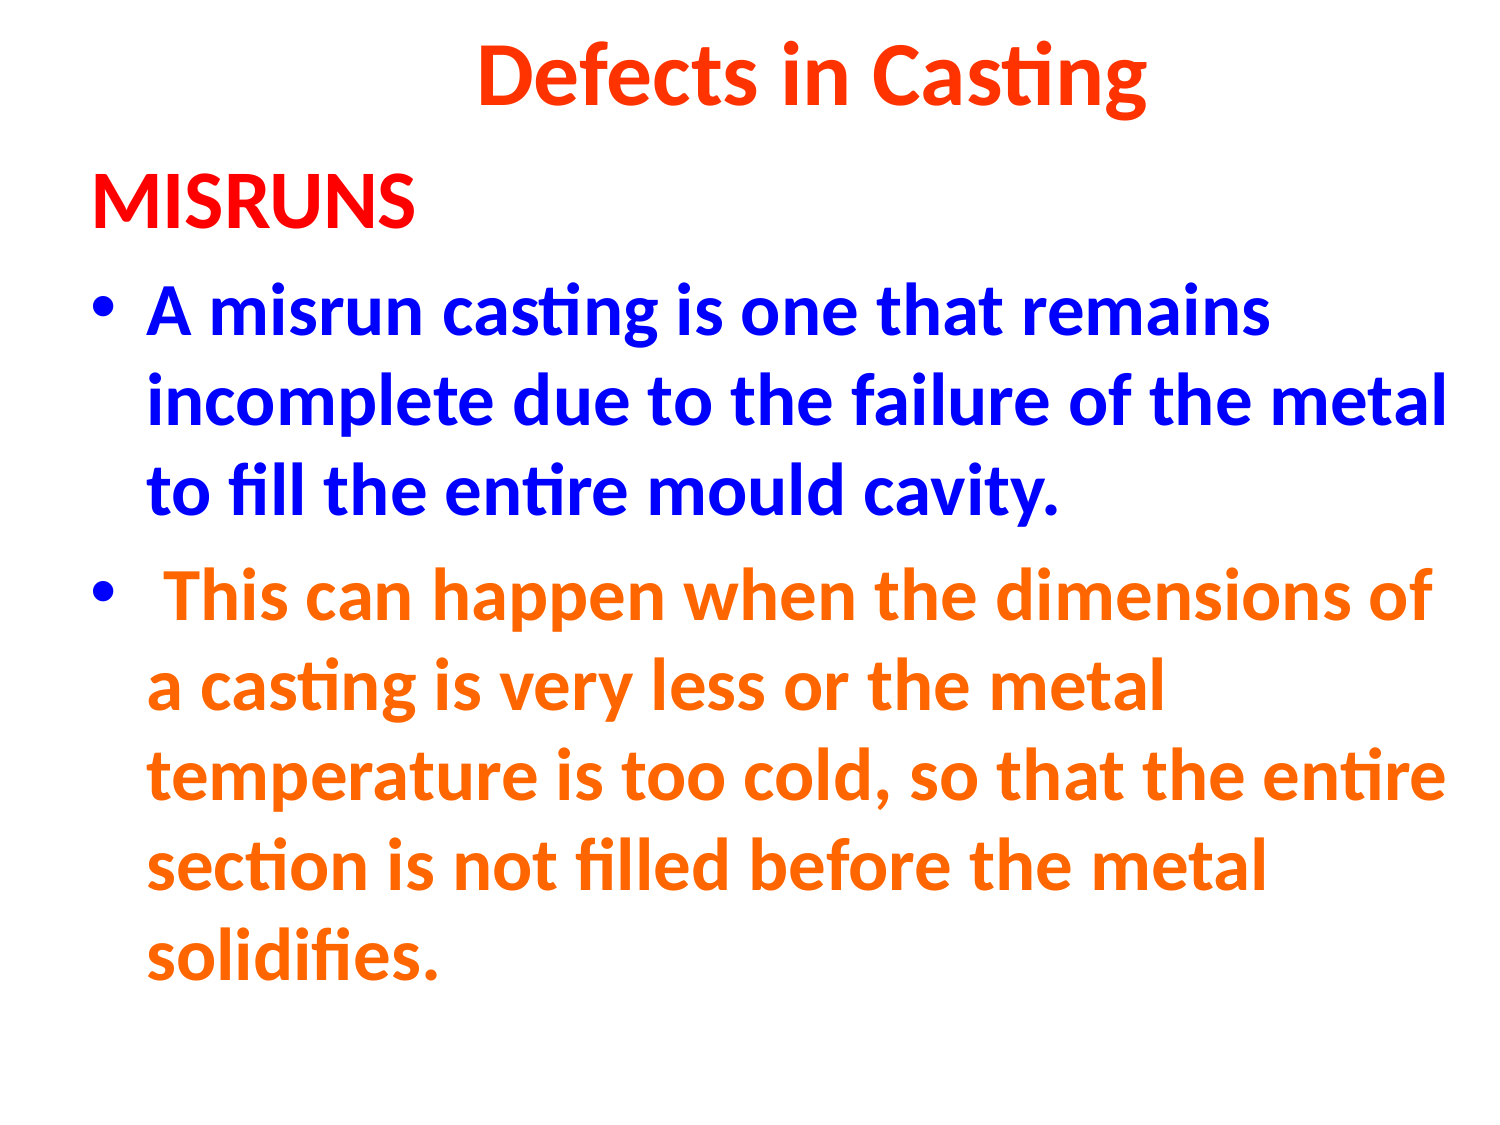

# Defects in Casting
MISRUNS
A misrun casting is one that remains incomplete due to the failure of the metal to fill the entire mould cavity.
 This can happen when the dimensions of a casting is very less or the metal temperature is too cold, so that the entire section is not filled before the metal solidifies.